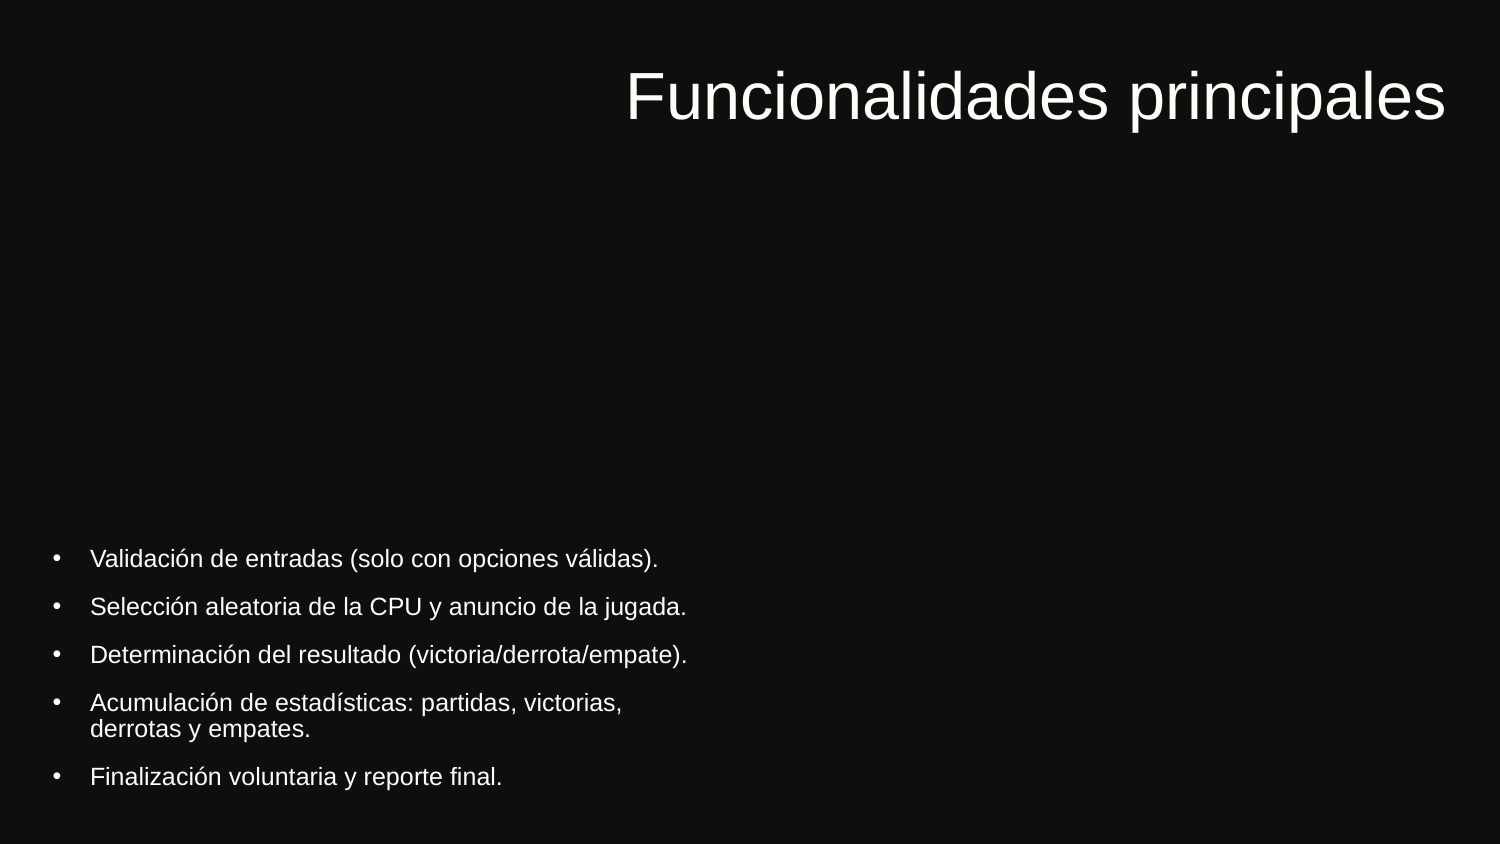

# Funcionalidades principales
Validación de entradas (solo con opciones válidas).
Selección aleatoria de la CPU y anuncio de la jugada.
Determinación del resultado (victoria/derrota/empate).
Acumulación de estadísticas: partidas, victorias, derrotas y empates.
Finalización voluntaria y reporte final.